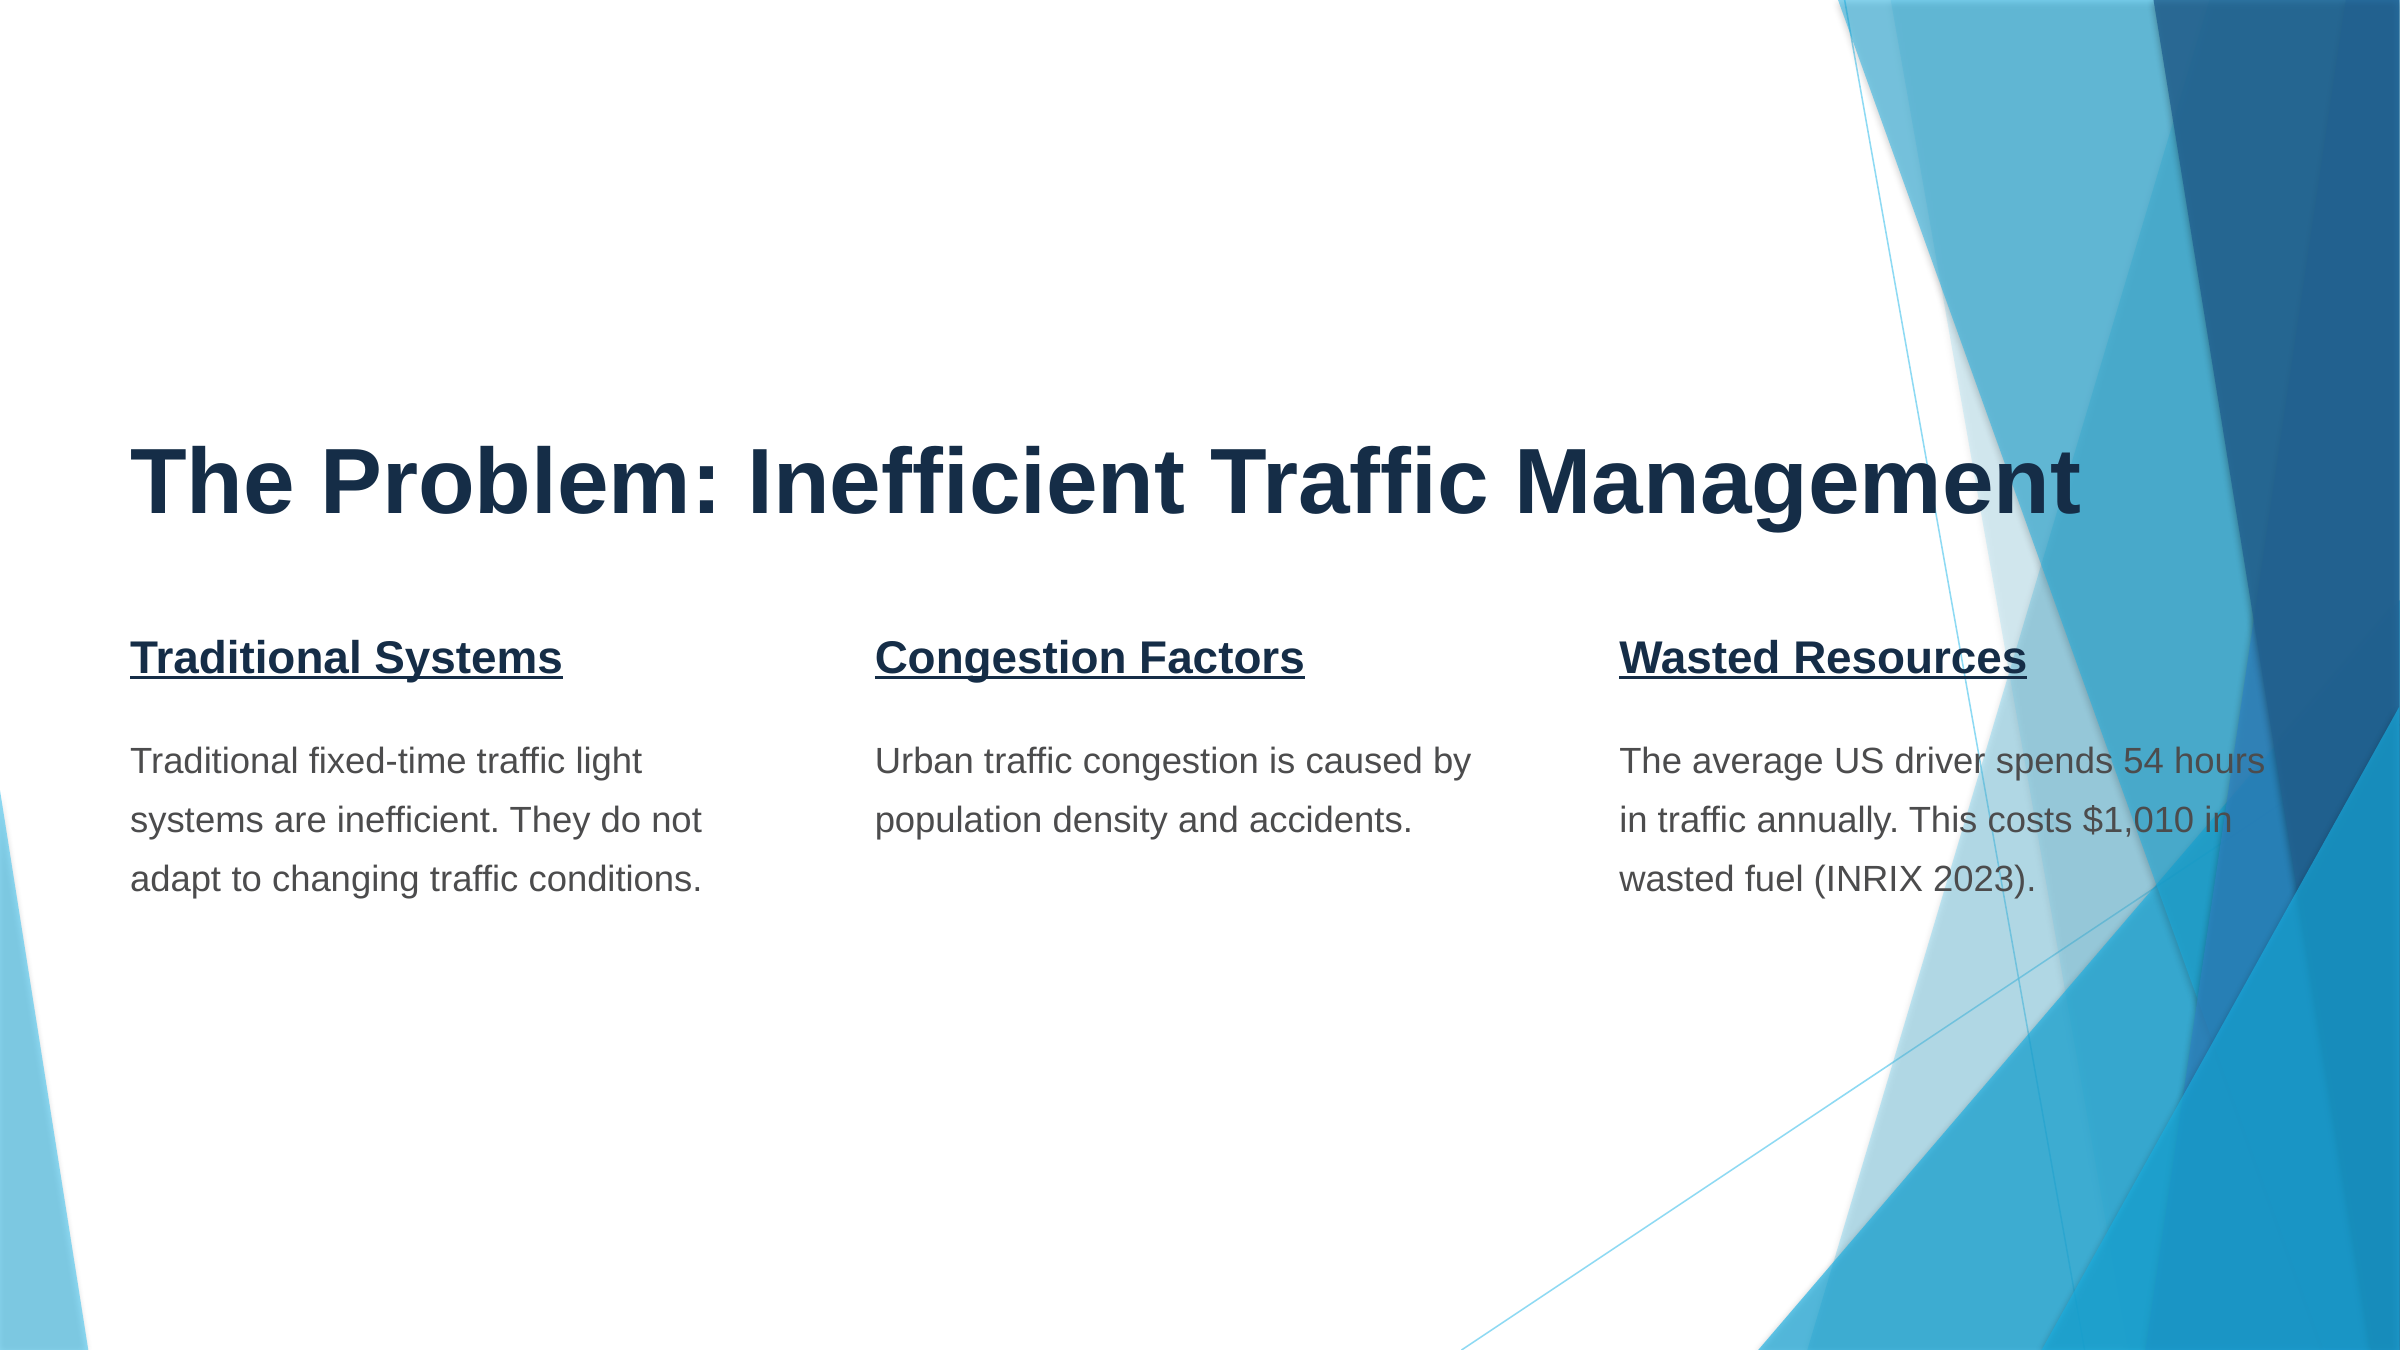

The Problem: Inefficient Traffic Management
Traditional Systems
Congestion Factors
Wasted Resources
Traditional fixed-time traffic light systems are inefficient. They do not adapt to changing traffic conditions.
Urban traffic congestion is caused by population density and accidents.
The average US driver spends 54 hours in traffic annually. This costs $1,010 in wasted fuel (INRIX 2023).